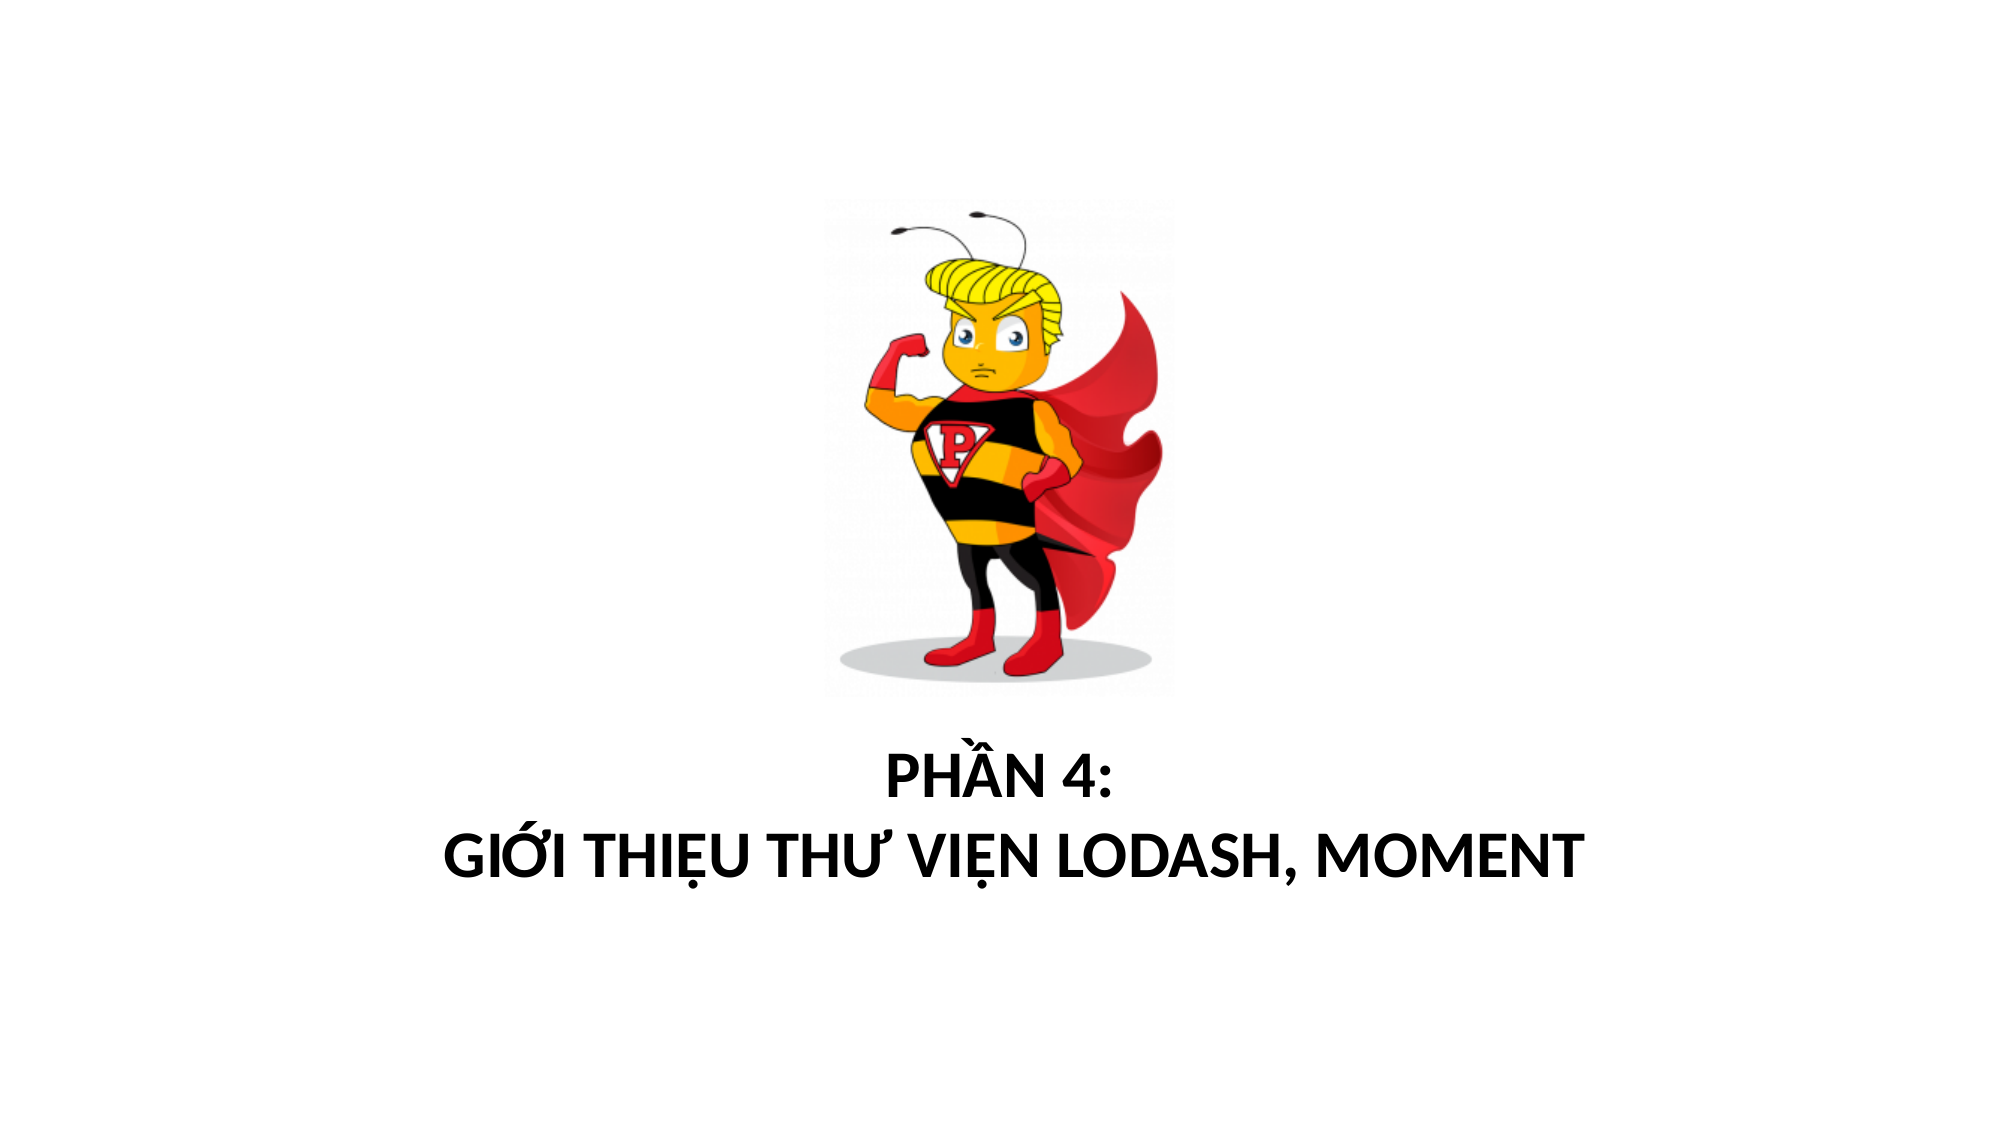

# PHẦN 4: GIỚI THIỆU THƯ VIỆN LODASH, MOMENT